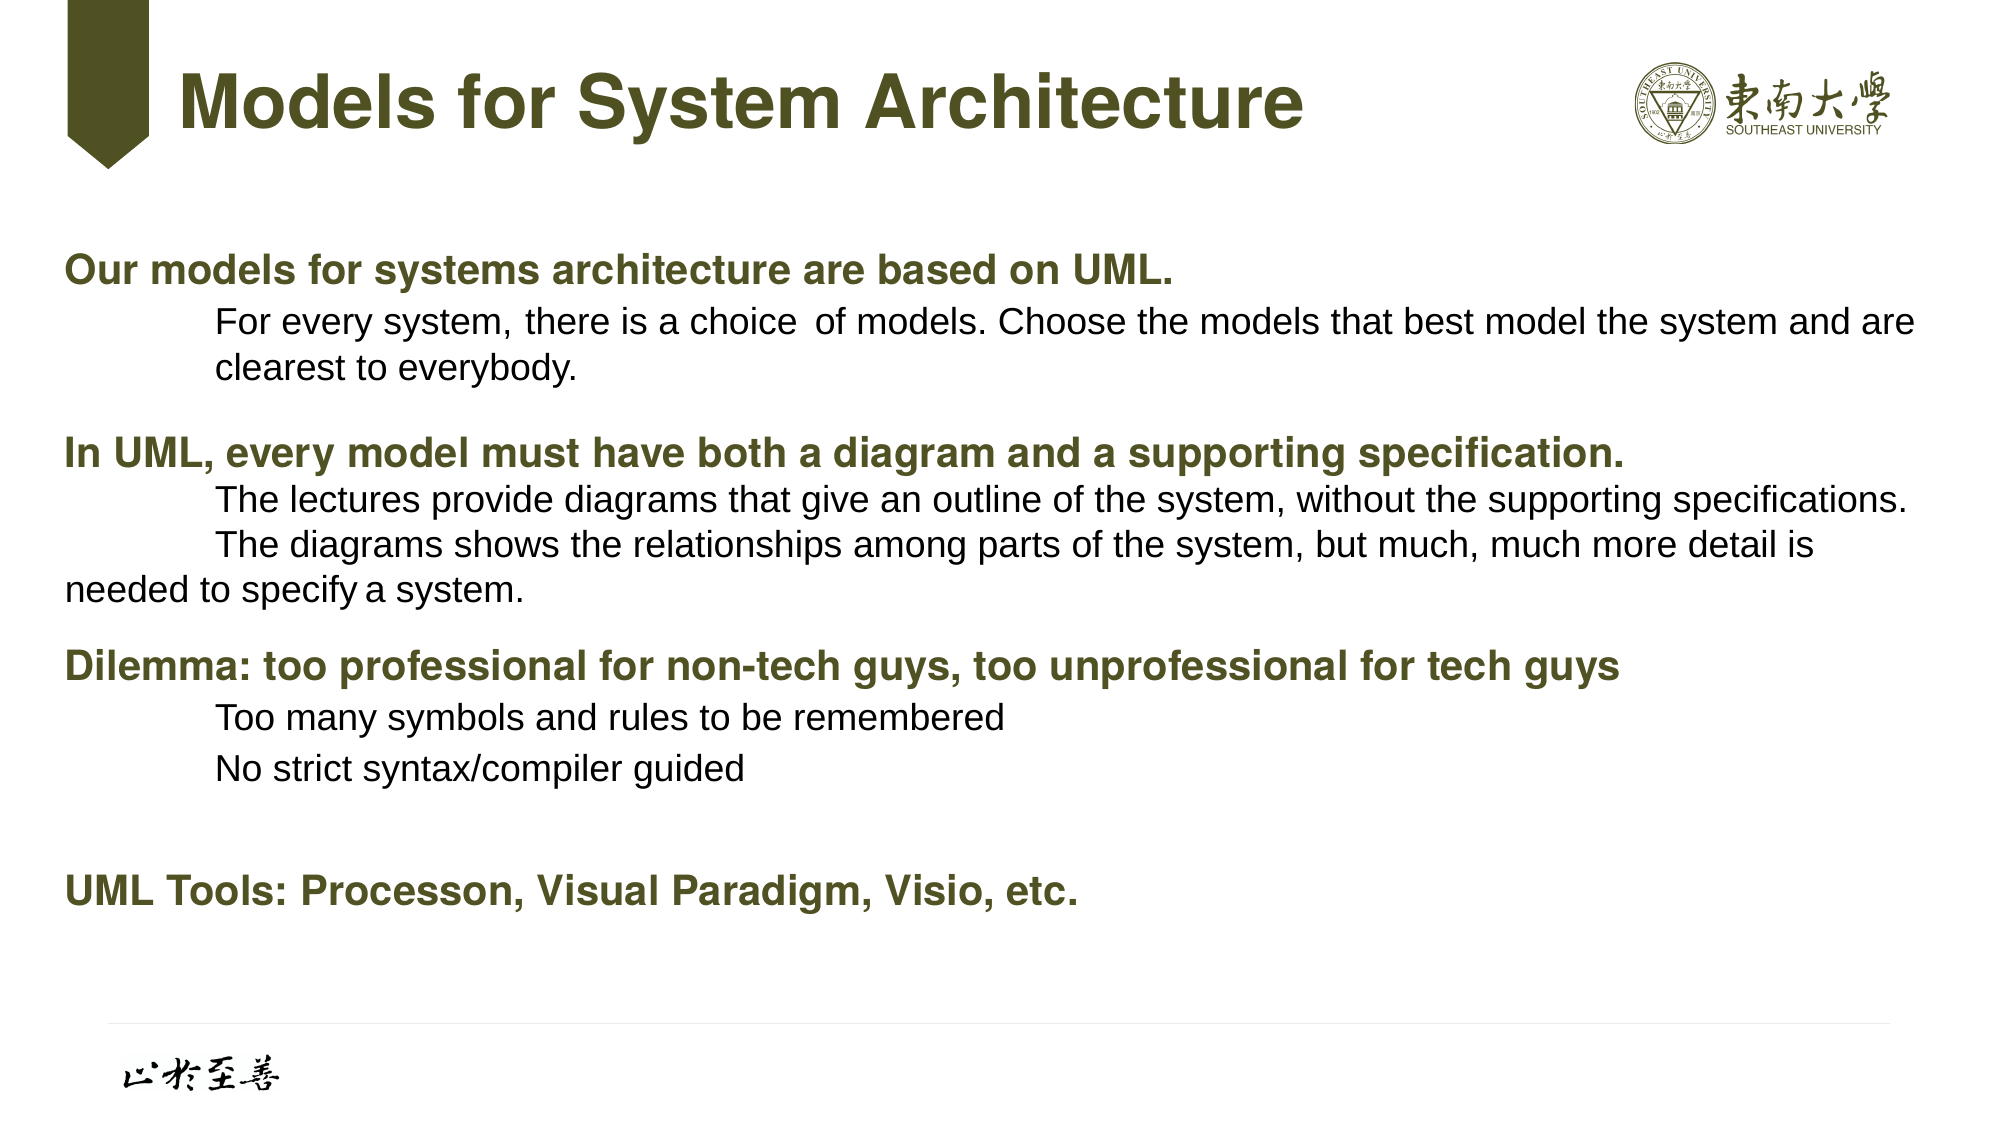

# Models for System Architecture
Our models for systems architecture are based on UML.
	For every system,	 there is a choice	of models. Choose the models that best model the system and are 	clearest to everybody.
In UML, every model must have both a diagram and a supporting specification.
	The lectures provide diagrams that give an outline of the system, without the supporting specifications.
	The diagrams shows the relationships among parts of the system, but much, much more detail is 	needed to specify	a system.
Dilemma: too professional for non-tech guys, too unprofessional for tech guys
	Too many symbols and rules to be remembered
	No strict syntax/compiler guided
UML Tools: Processon, Visual Paradigm, Visio, etc.
6